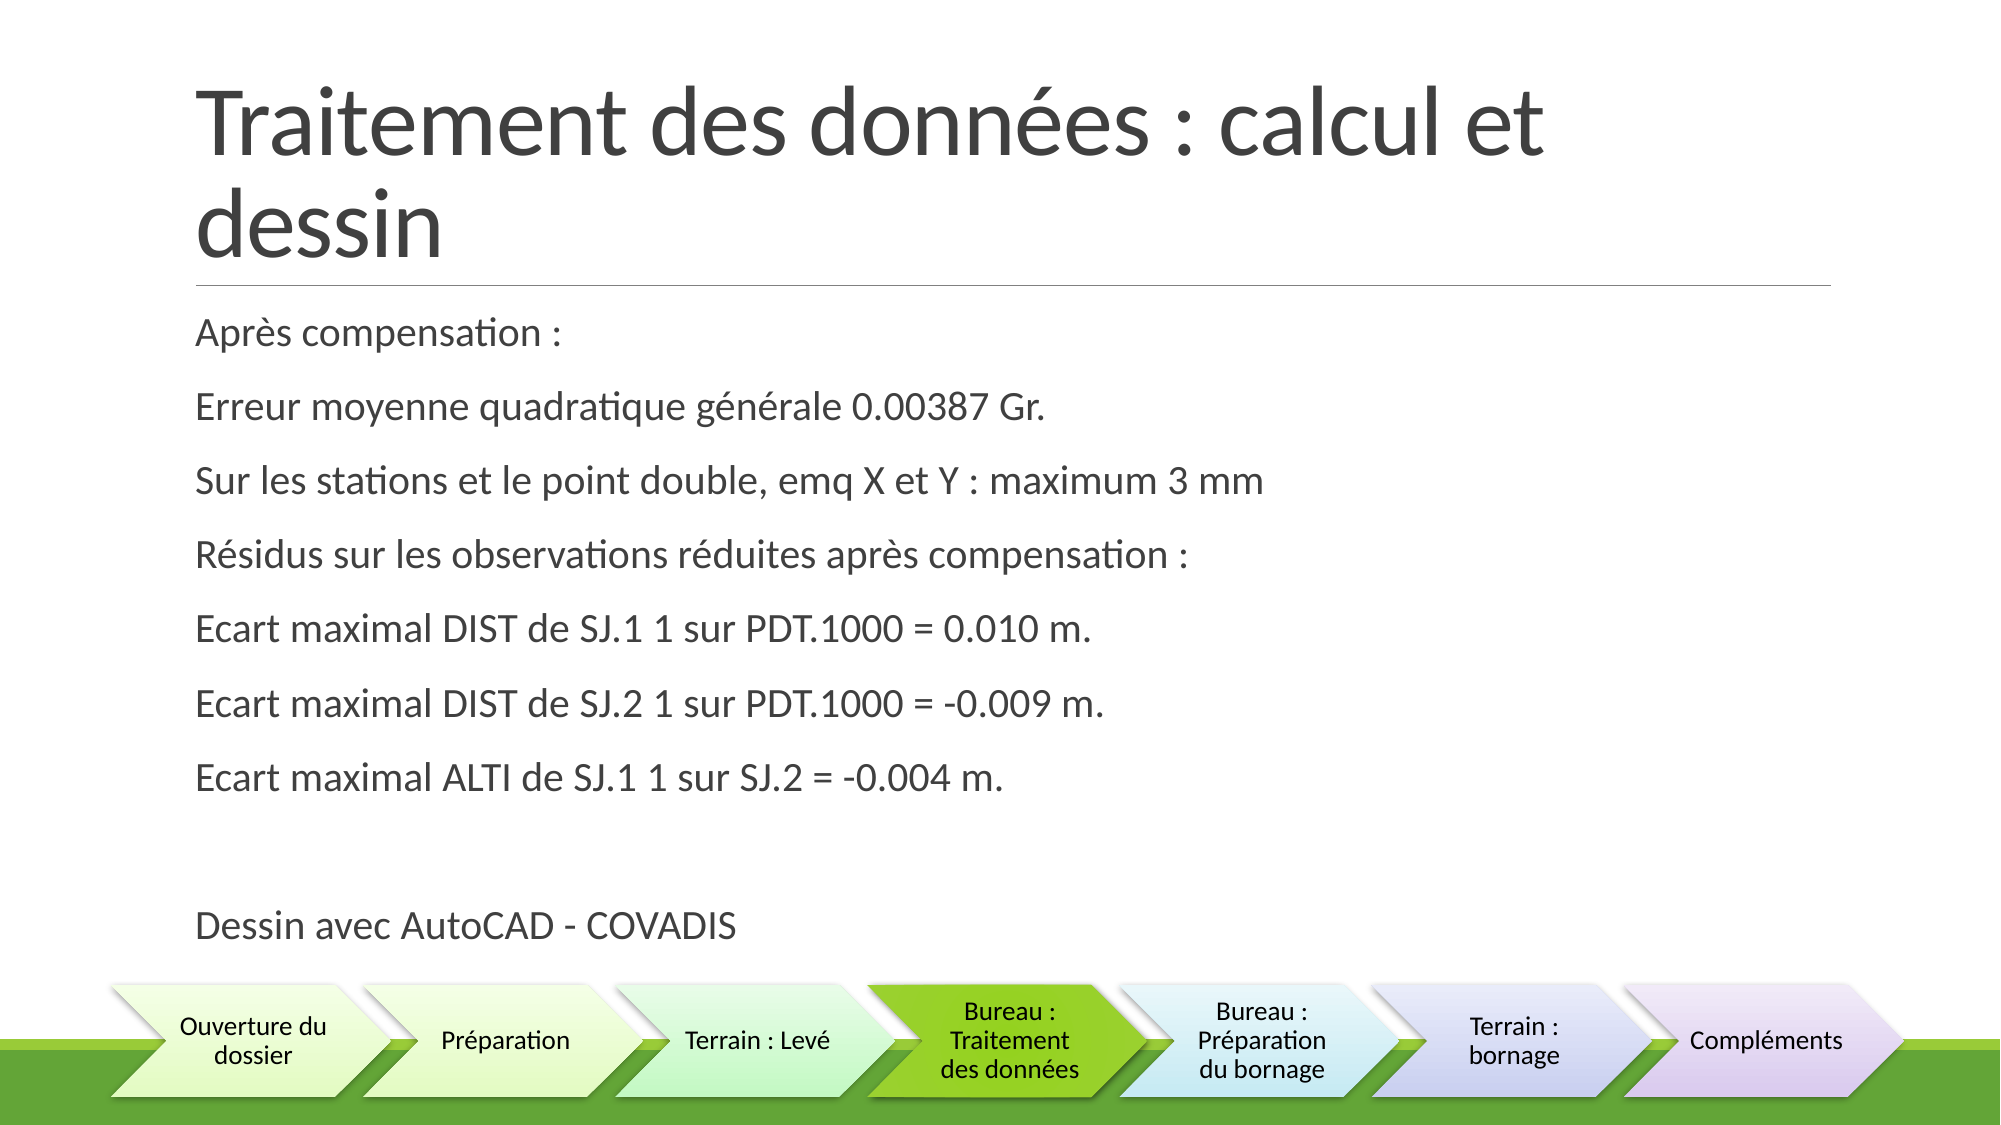

# Traitement des données : calcul et dessin
Après compensation :
Erreur moyenne quadratique générale 0.00387 Gr.
Sur les stations et le point double, emq X et Y : maximum 3 mm
Résidus sur les observations réduites après compensation :
Ecart maximal DIST de SJ.1 1 sur PDT.1000 = 0.010 m.
Ecart maximal DIST de SJ.2 1 sur PDT.1000 = -0.009 m.
Ecart maximal ALTI de SJ.1 1 sur SJ.2 = -0.004 m.

Dessin avec AutoCAD - COVADIS
Ouverture du dossier
Préparation
Terrain : Levé
Bureau : Traitement des données
Bureau : Préparation du bornage
Terrain : bornage
Compléments